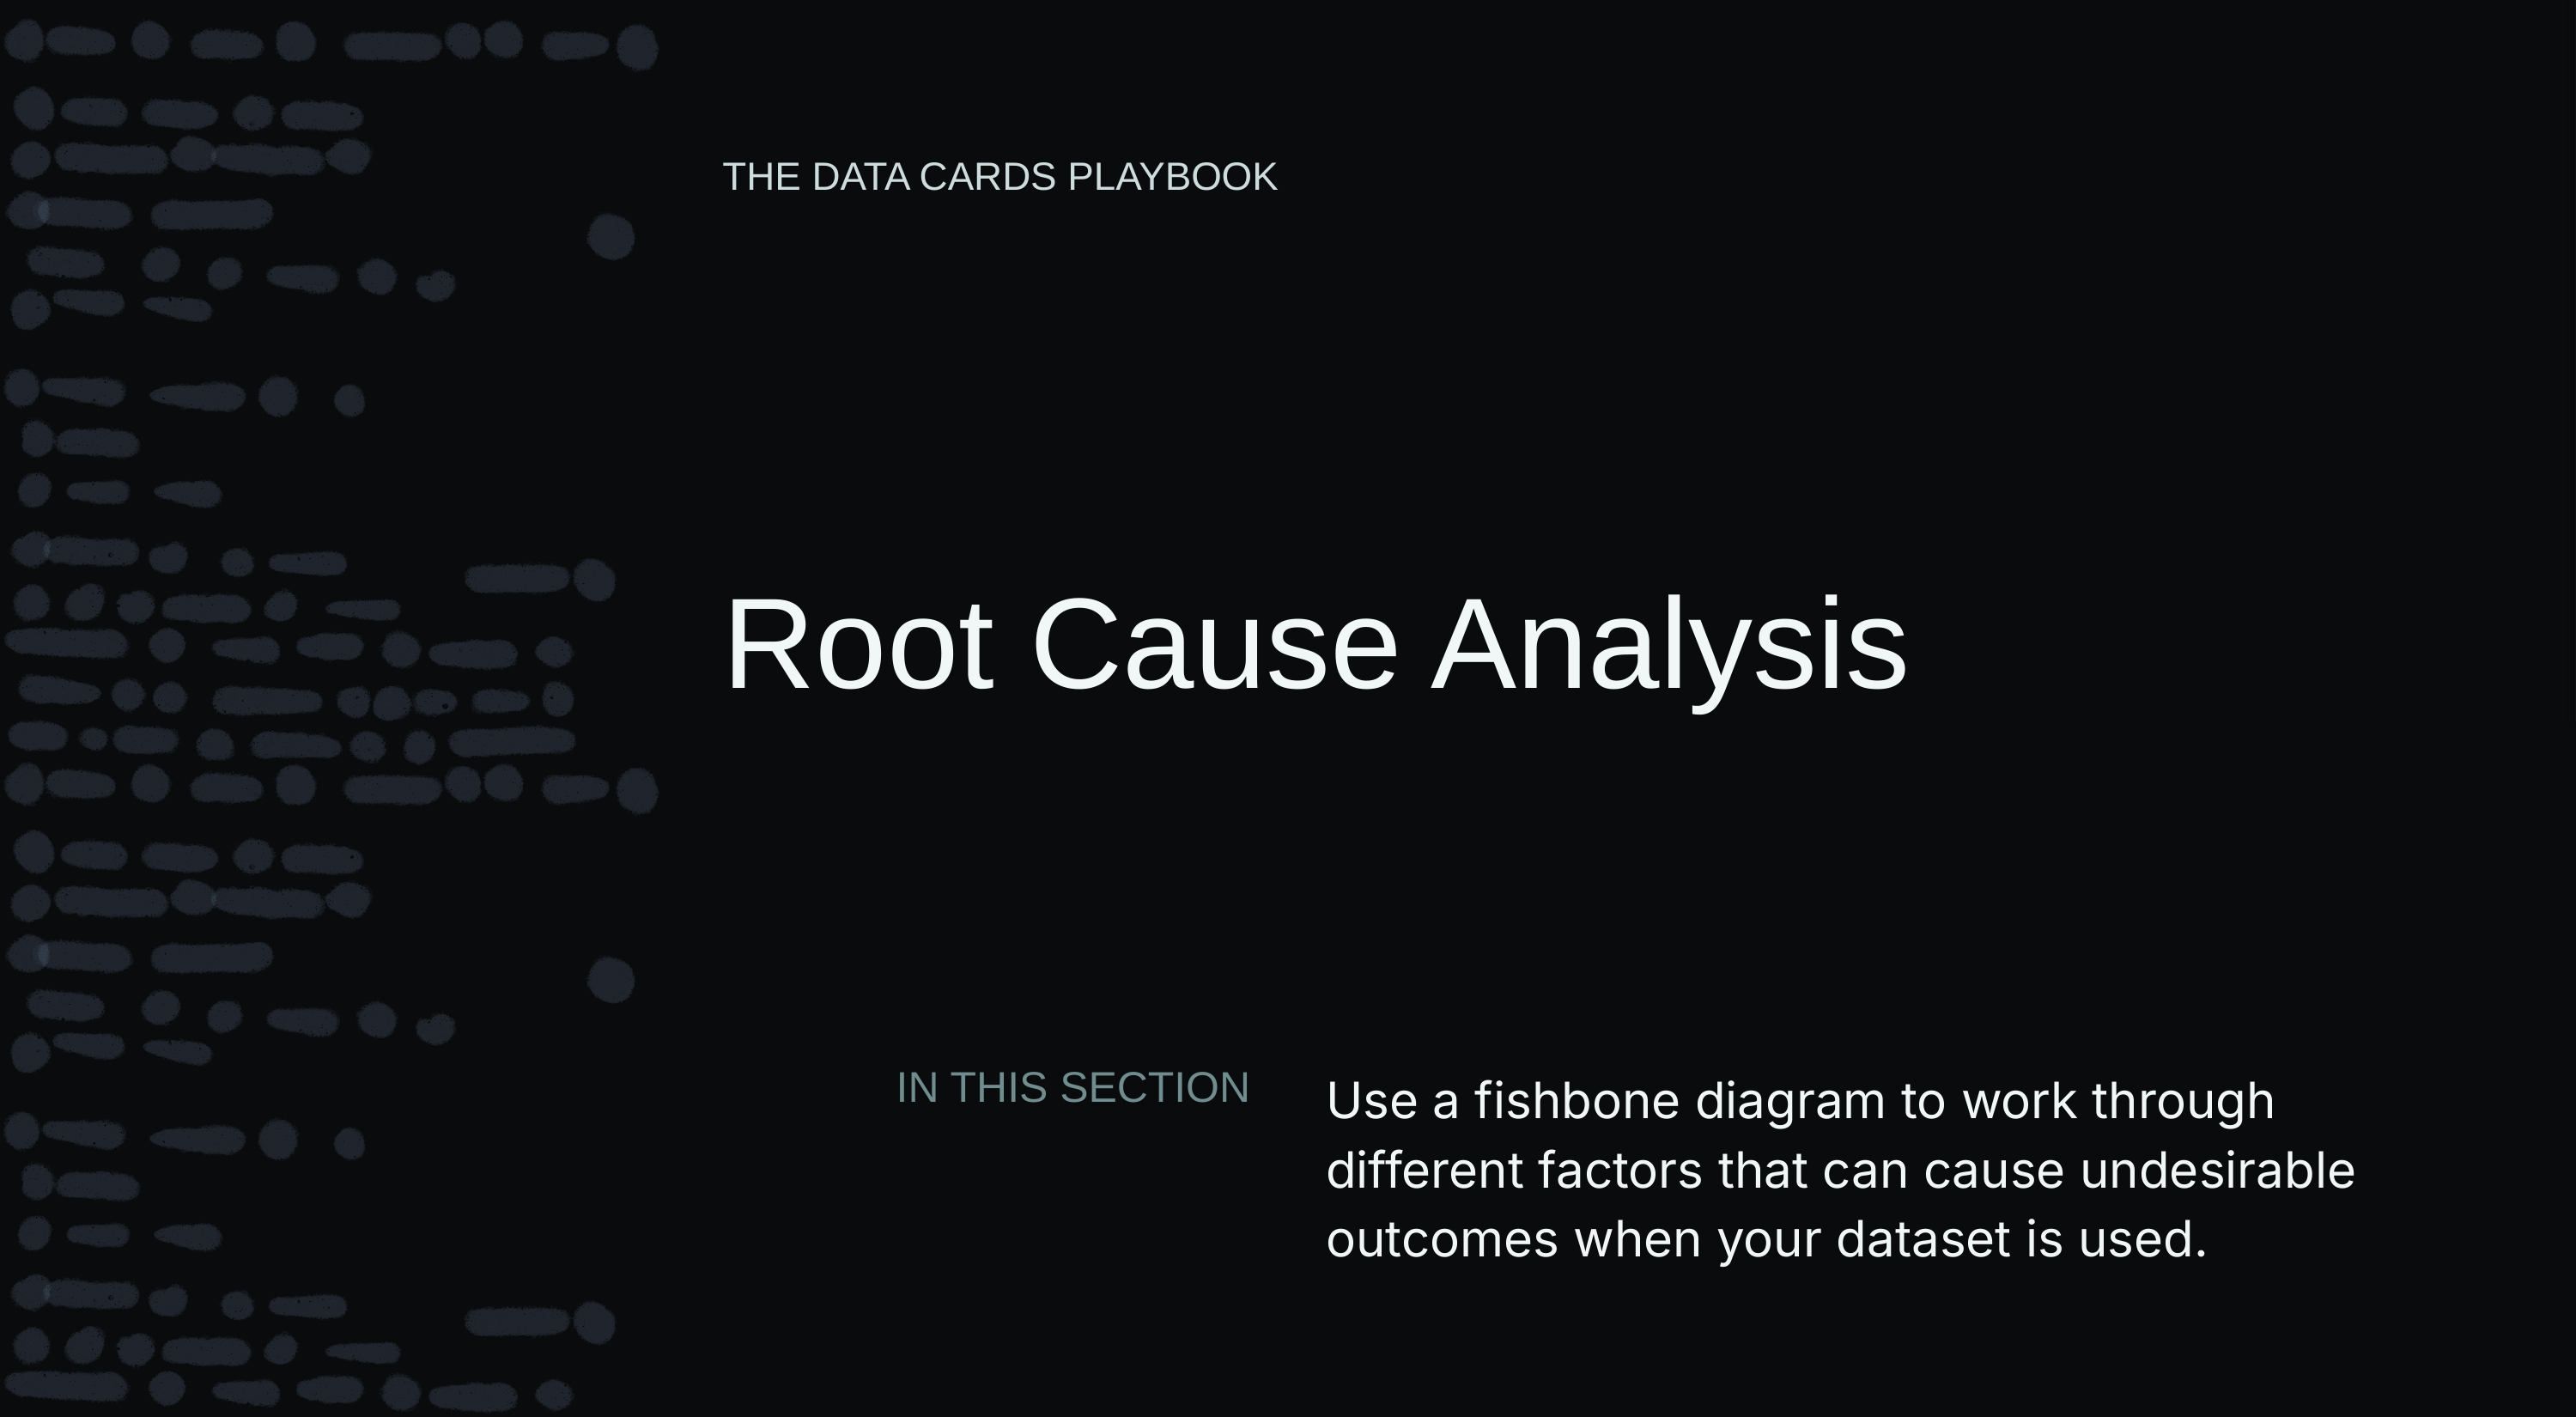

Facilitator’s note

This is an advanced activity for teams to produce an input structure for questions that may be too open ended or challenging to answer.

Delete this note once you’re done with it.
THE DATA CARDS PLAYBOOK
# Root Cause Analysis
Use a fishbone diagram to work through different factors that can cause undesirable outcomes when your dataset is used.